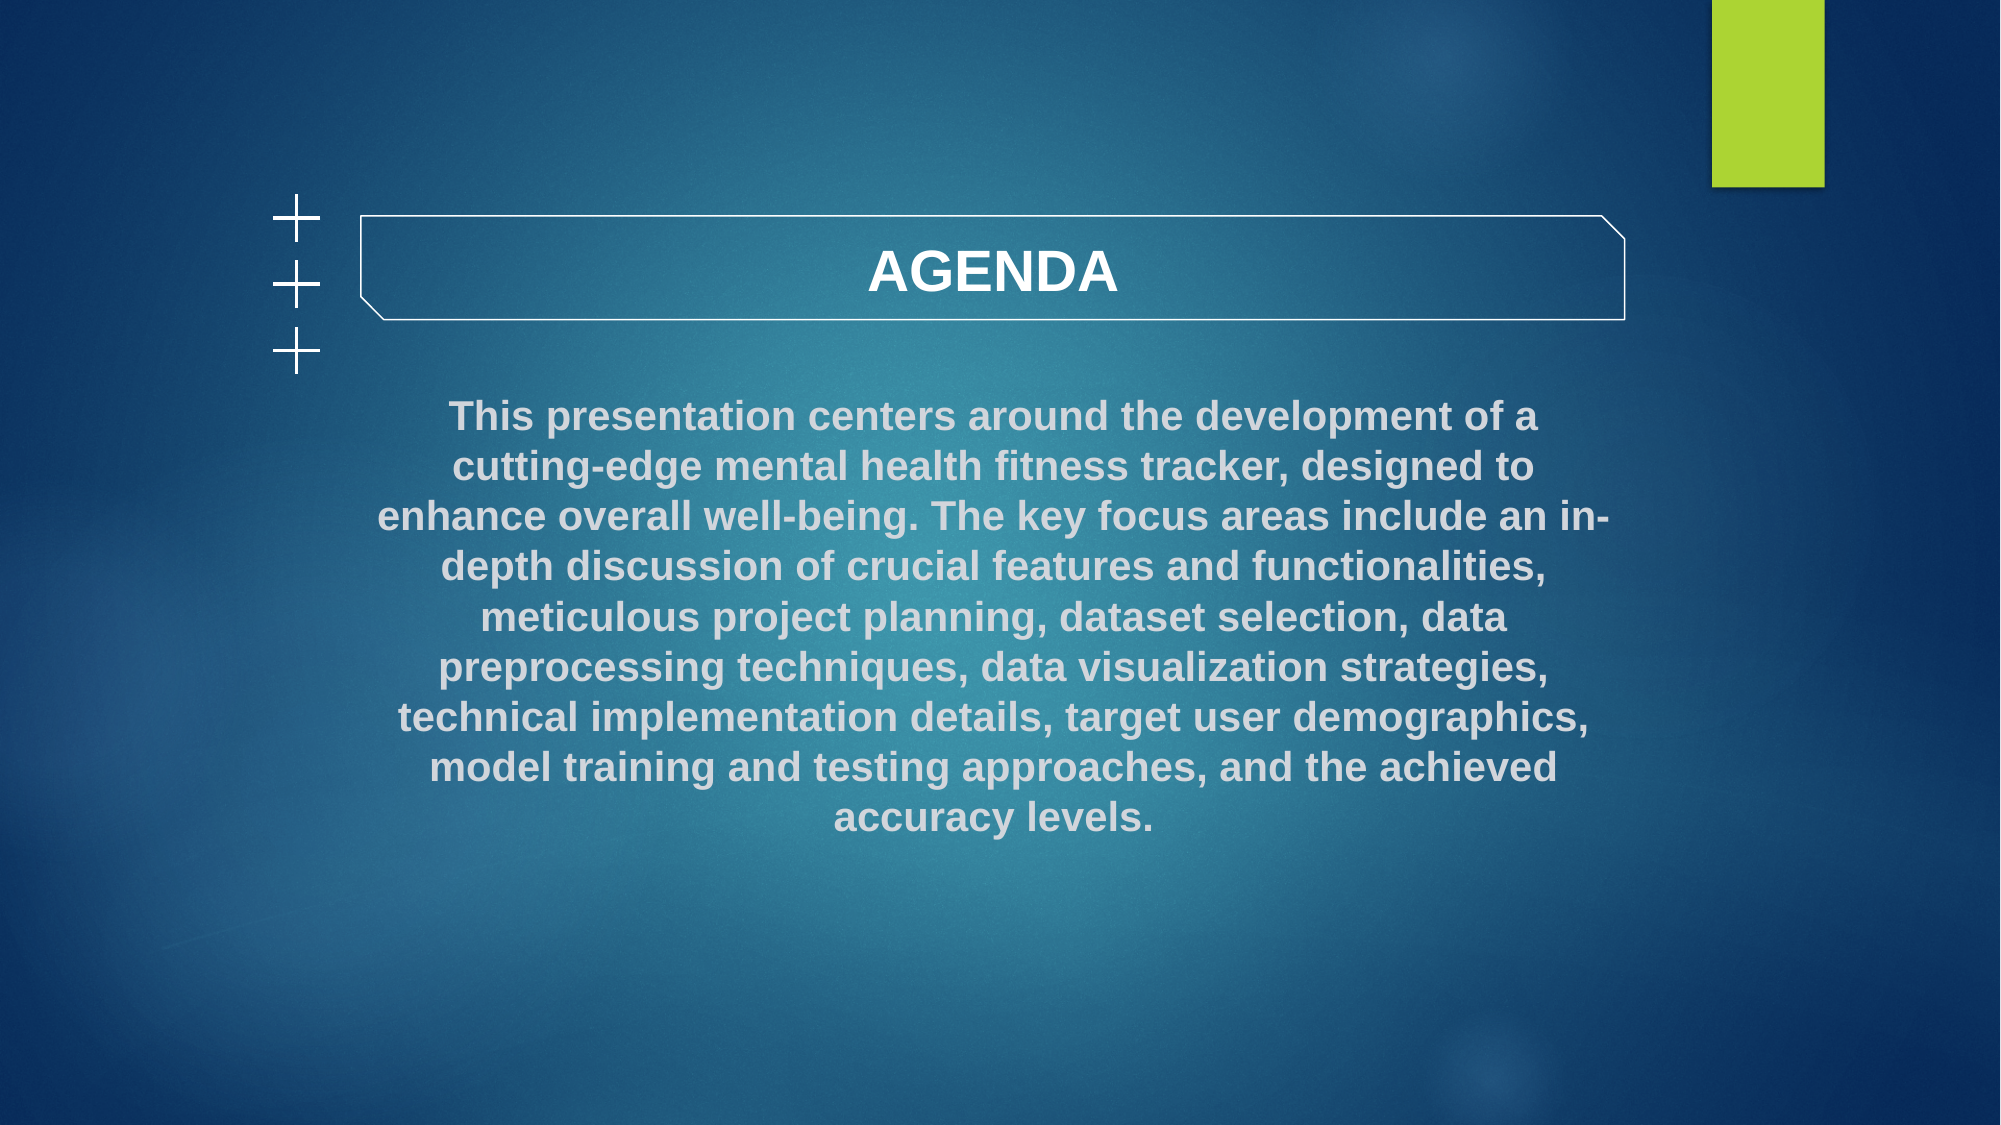

AGENDA
This presentation centers around the development of a cutting-edge mental health fitness tracker, designed to enhance overall well-being. The key focus areas include an in-depth discussion of crucial features and functionalities, meticulous project planning, dataset selection, data preprocessing techniques, data visualization strategies, technical implementation details, target user demographics, model training and testing approaches, and the achieved accuracy levels.